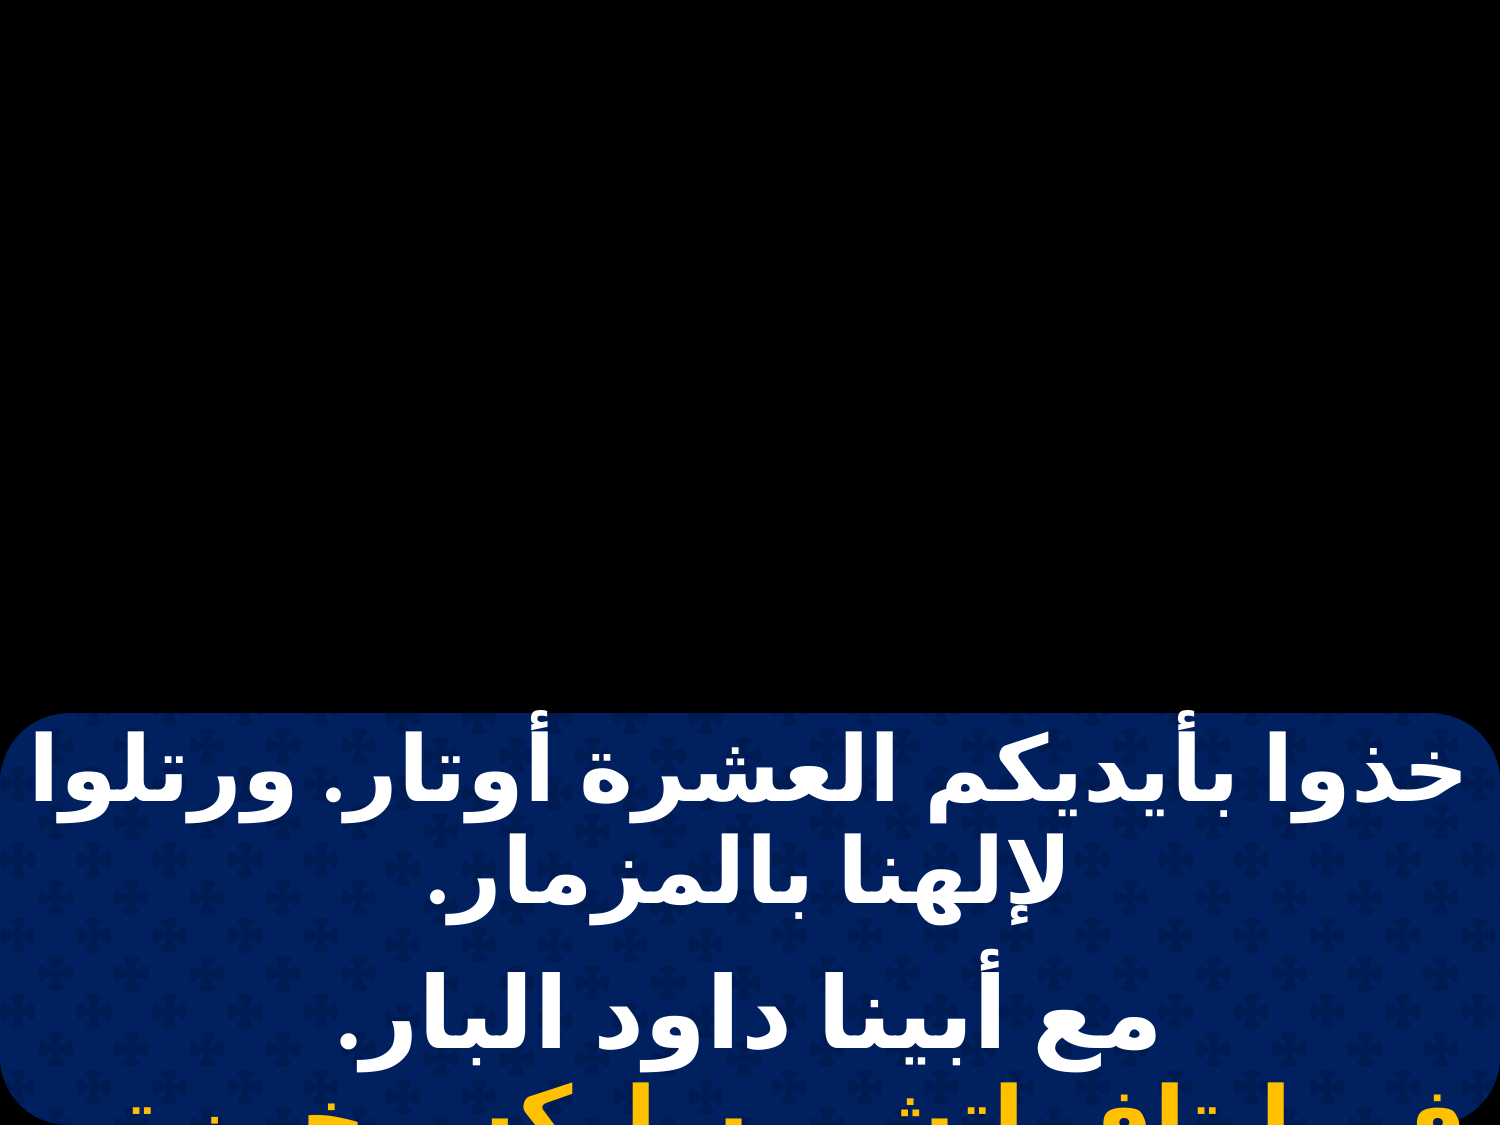

| خذوا بأيديكم العشرة أوتار. ورتلوا لإلهنا بالمزمار. |
| --- |
|  |
| مع أبينا داود البار. في إيتاف إتشي ساركس خين تي بارثينوس. |